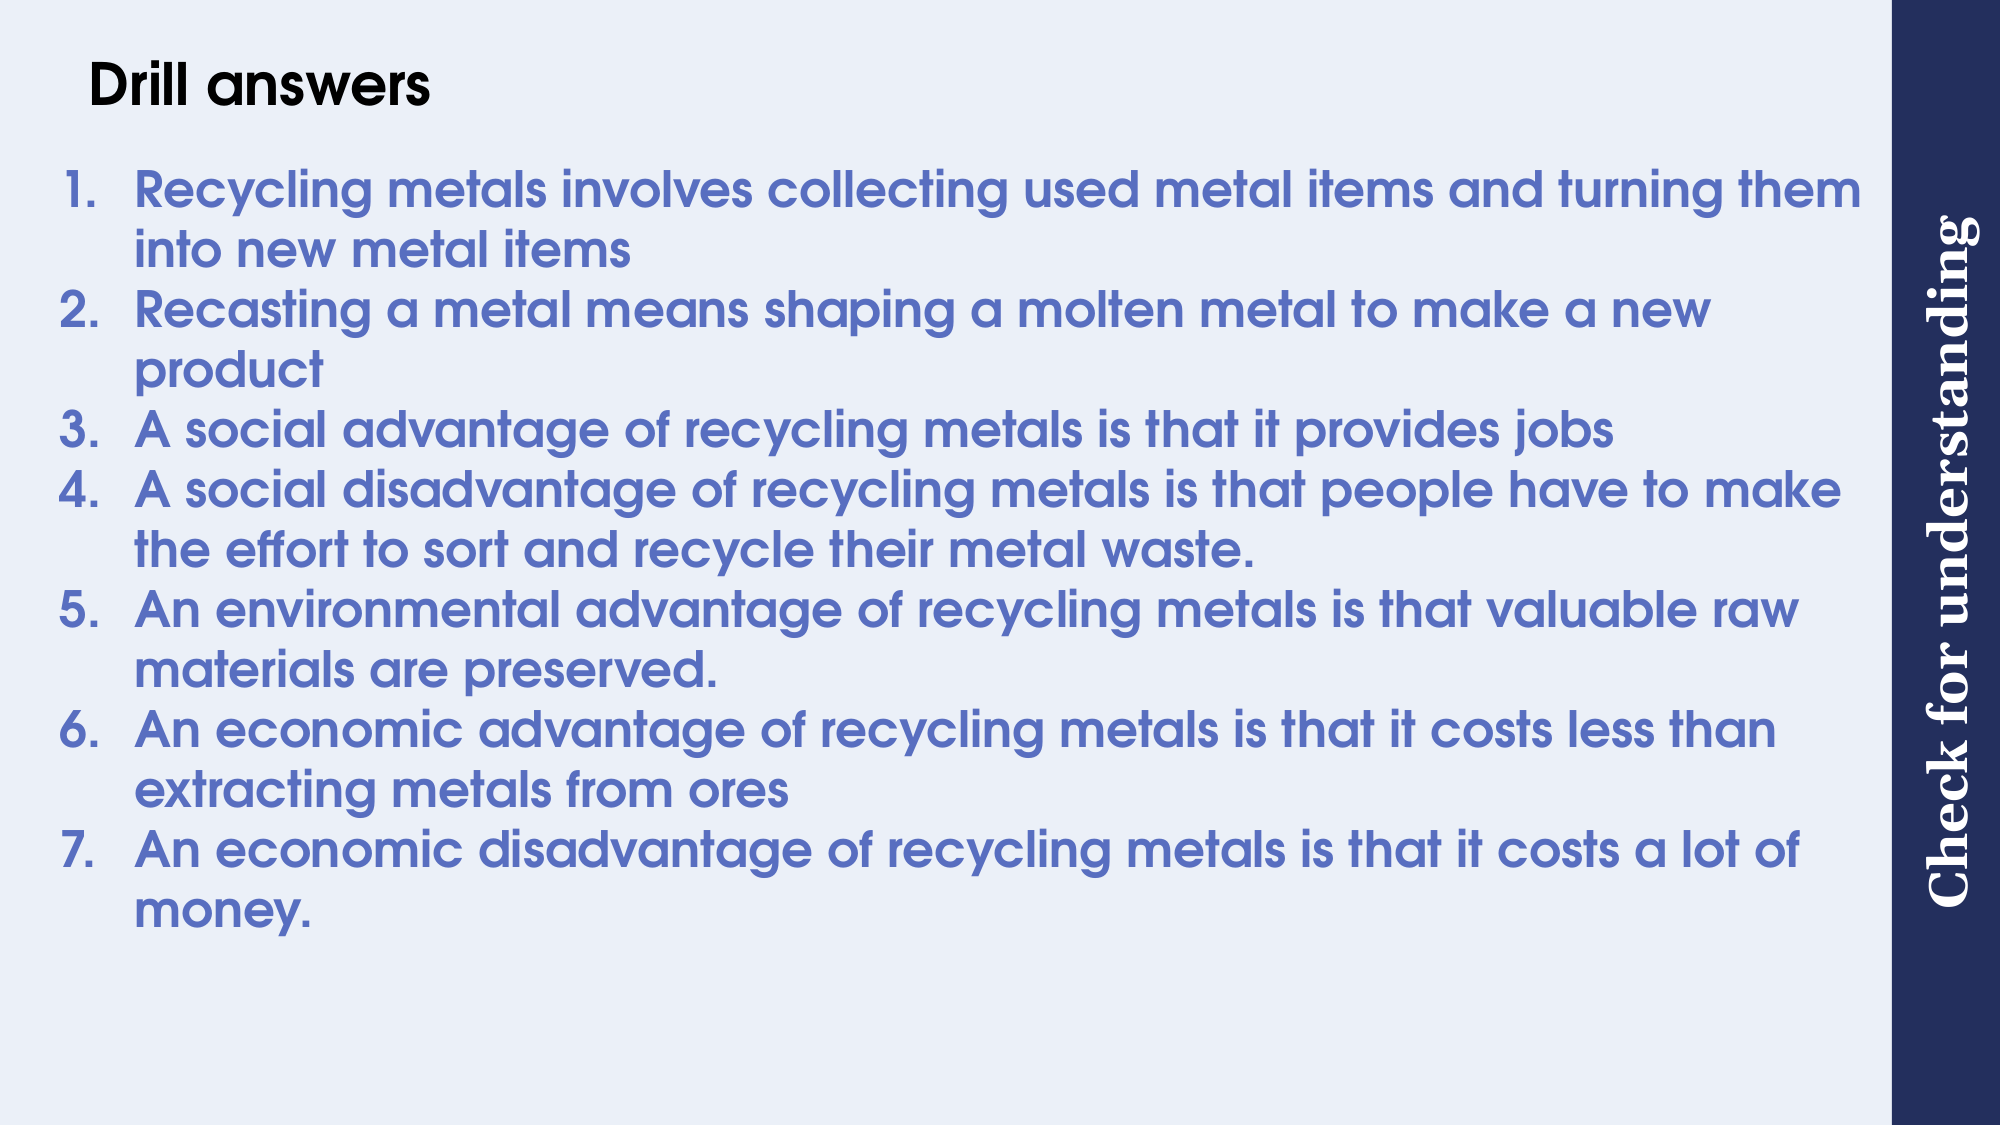

# Drill answers
Recycling metals involves collecting used metal items and turning them into new metal items
Recasting a metal means shaping a molten metal to make a new product
A social advantage of recycling metals is that it provides jobs
A social disadvantage of recycling metals is that people have to make the effort to sort and recycle their metal waste.
An environmental advantage of recycling metals is that valuable raw materials are preserved.
An economic advantage of recycling metals is that it costs less than extracting metals from ores
An economic disadvantage of recycling metals is that it costs a lot of money.